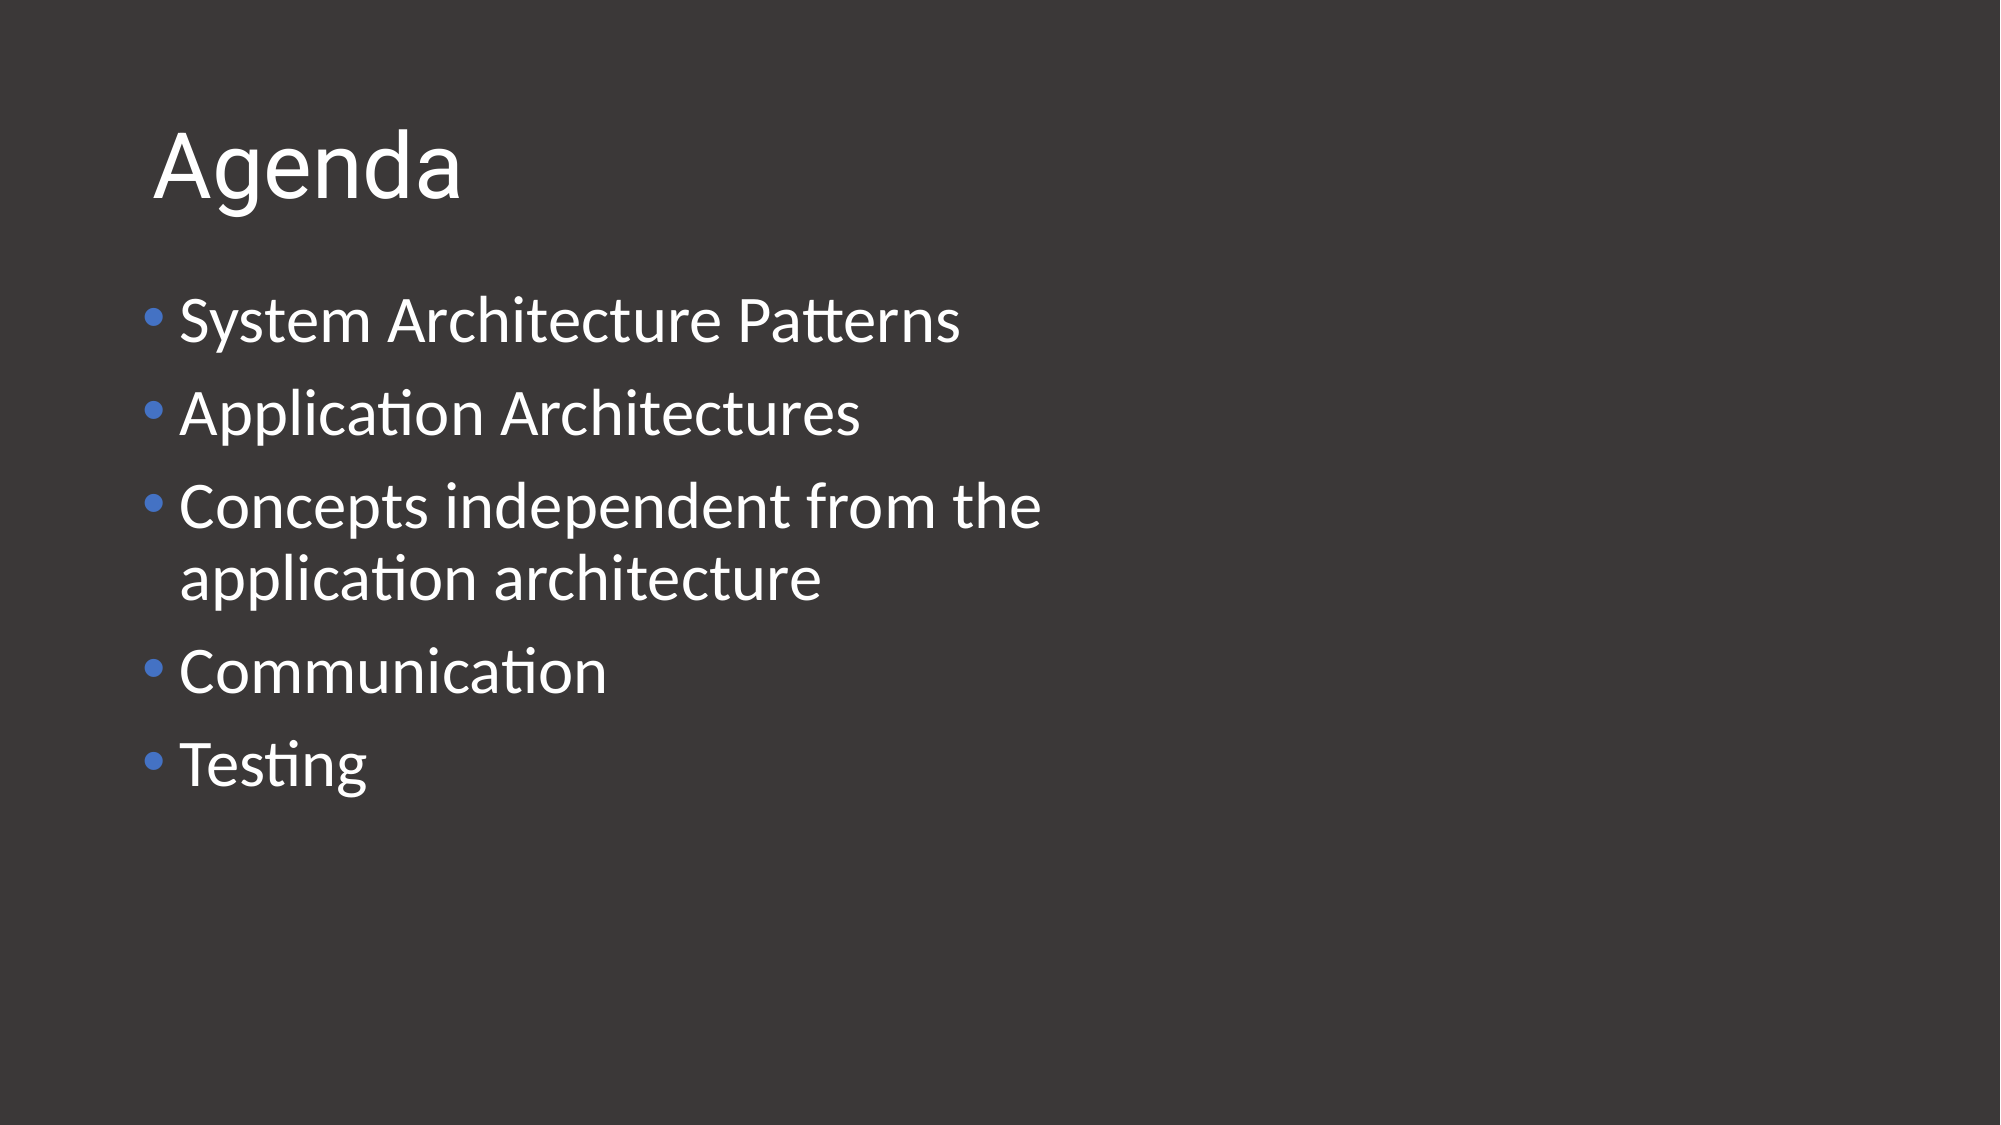

# Agenda
System Architecture Patterns
Application Architectures
Concepts independent from the application architecture
Communication
Testing